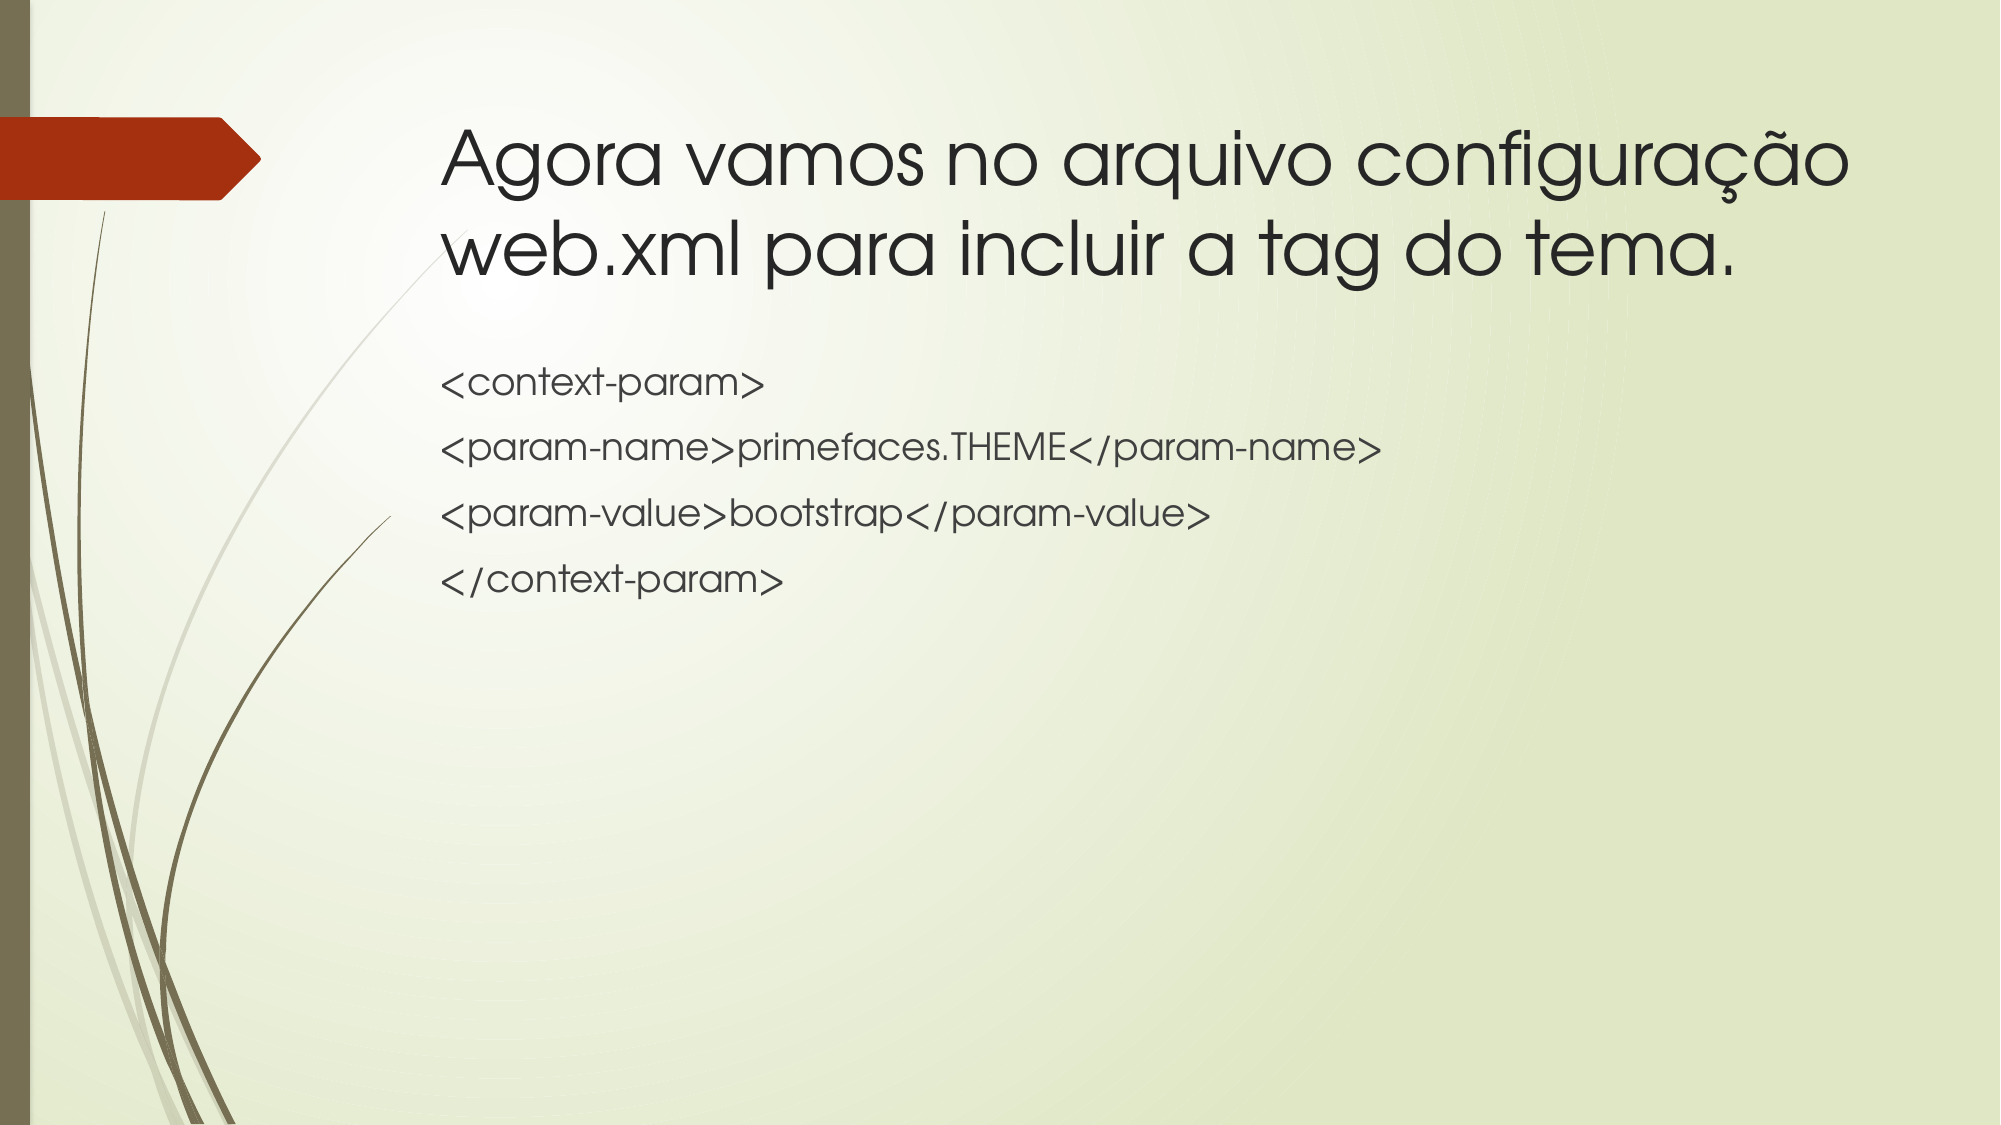

# Agora vamos no arquivo configuração web.xml para incluir a tag do tema.
<context-param>
<param-name>primefaces.THEME</param-name>
<param-value>bootstrap</param-value>
</context-param>